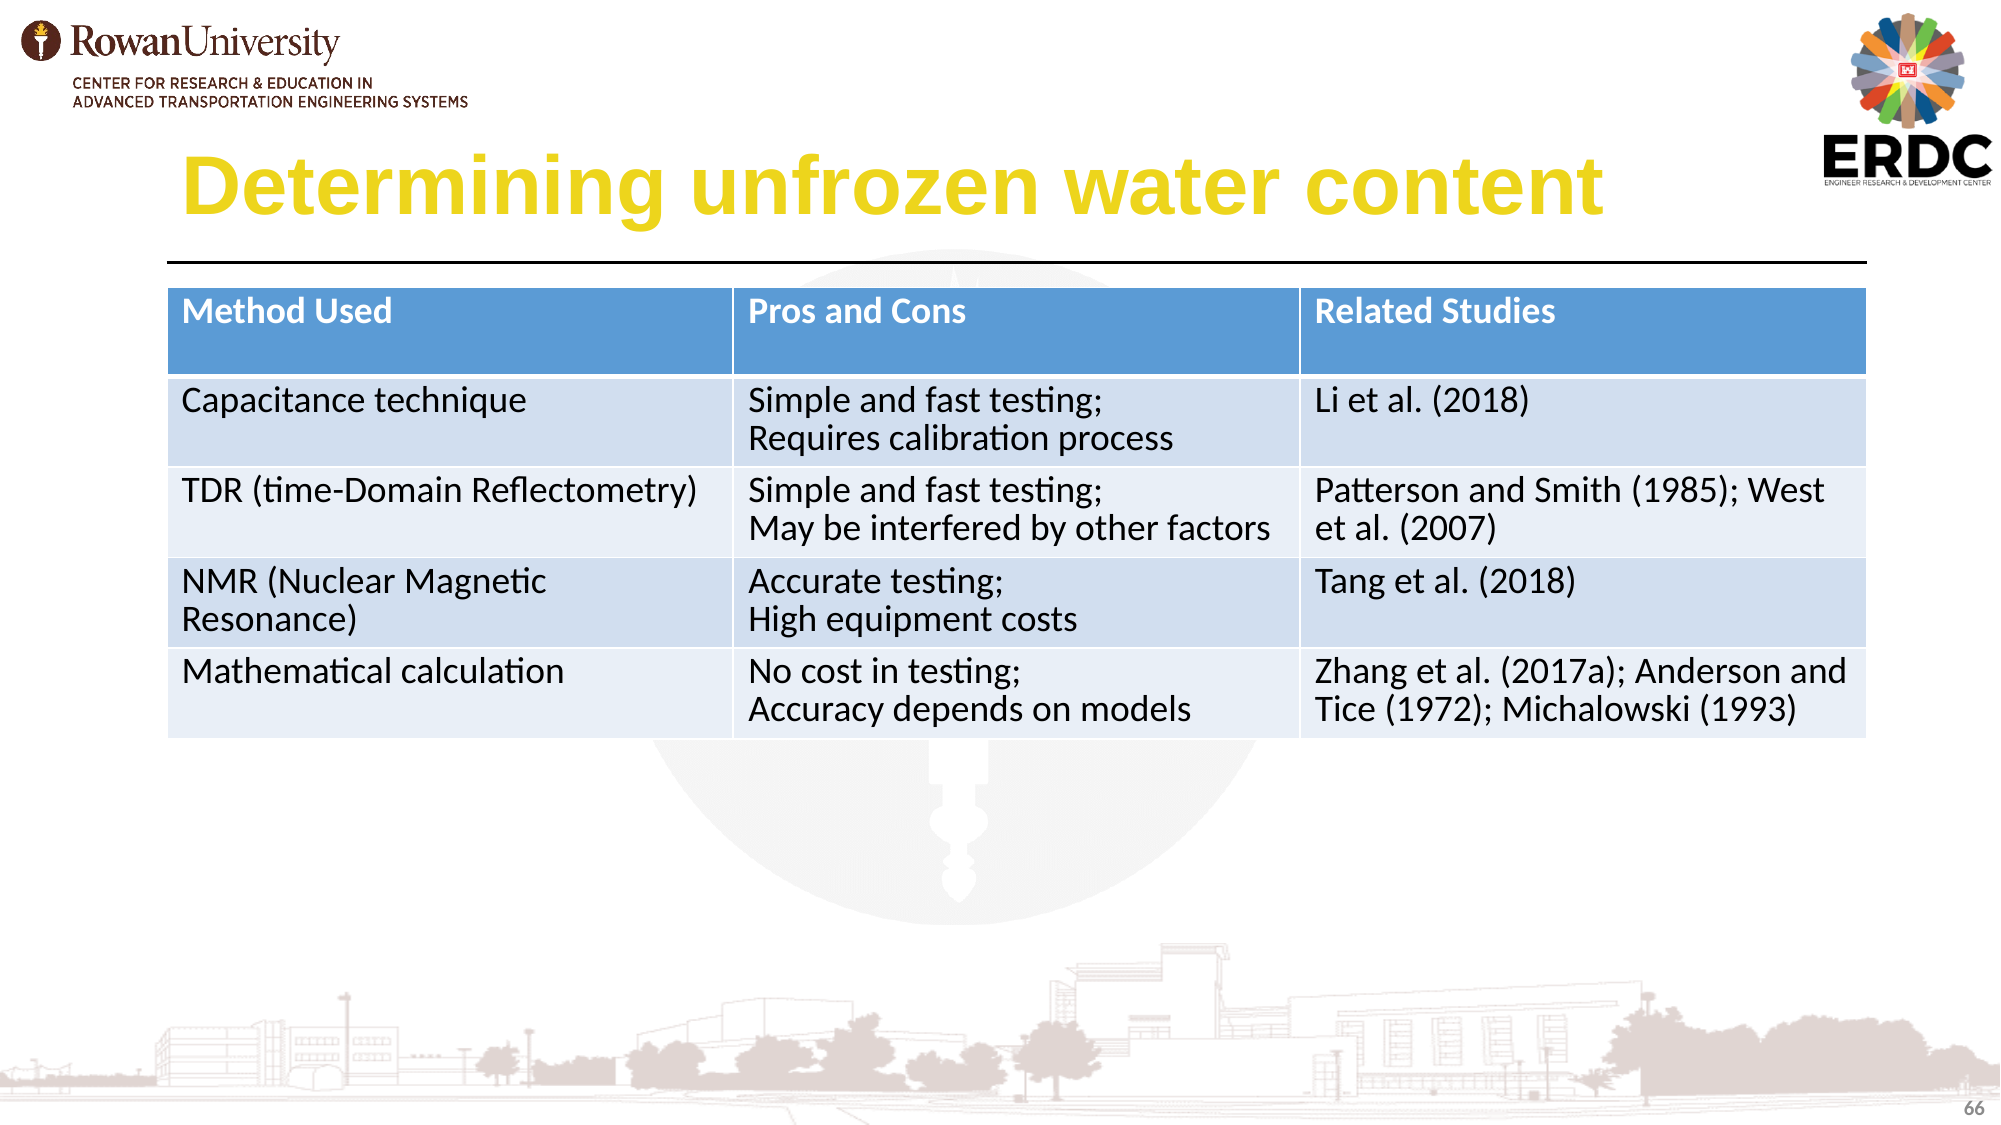

# Determining unfrozen water content

| Method Used | Pros and Cons | Related Studies |
| --- | --- | --- |
| Capacitance technique | Simple and fast testing; Requires calibration process | Li et al. (2018) |
| TDR (time-Domain Reflectometry) | Simple and fast testing; May be interfered by other factors | Patterson and Smith (1985); West et al. (2007) |
| NMR (Nuclear Magnetic Resonance) | Accurate testing; High equipment costs | Tang et al. (2018) |
| Mathematical calculation | No cost in testing; Accuracy depends on models | Zhang et al. (2017a); Anderson and Tice (1972); Michalowski (1993) |
66